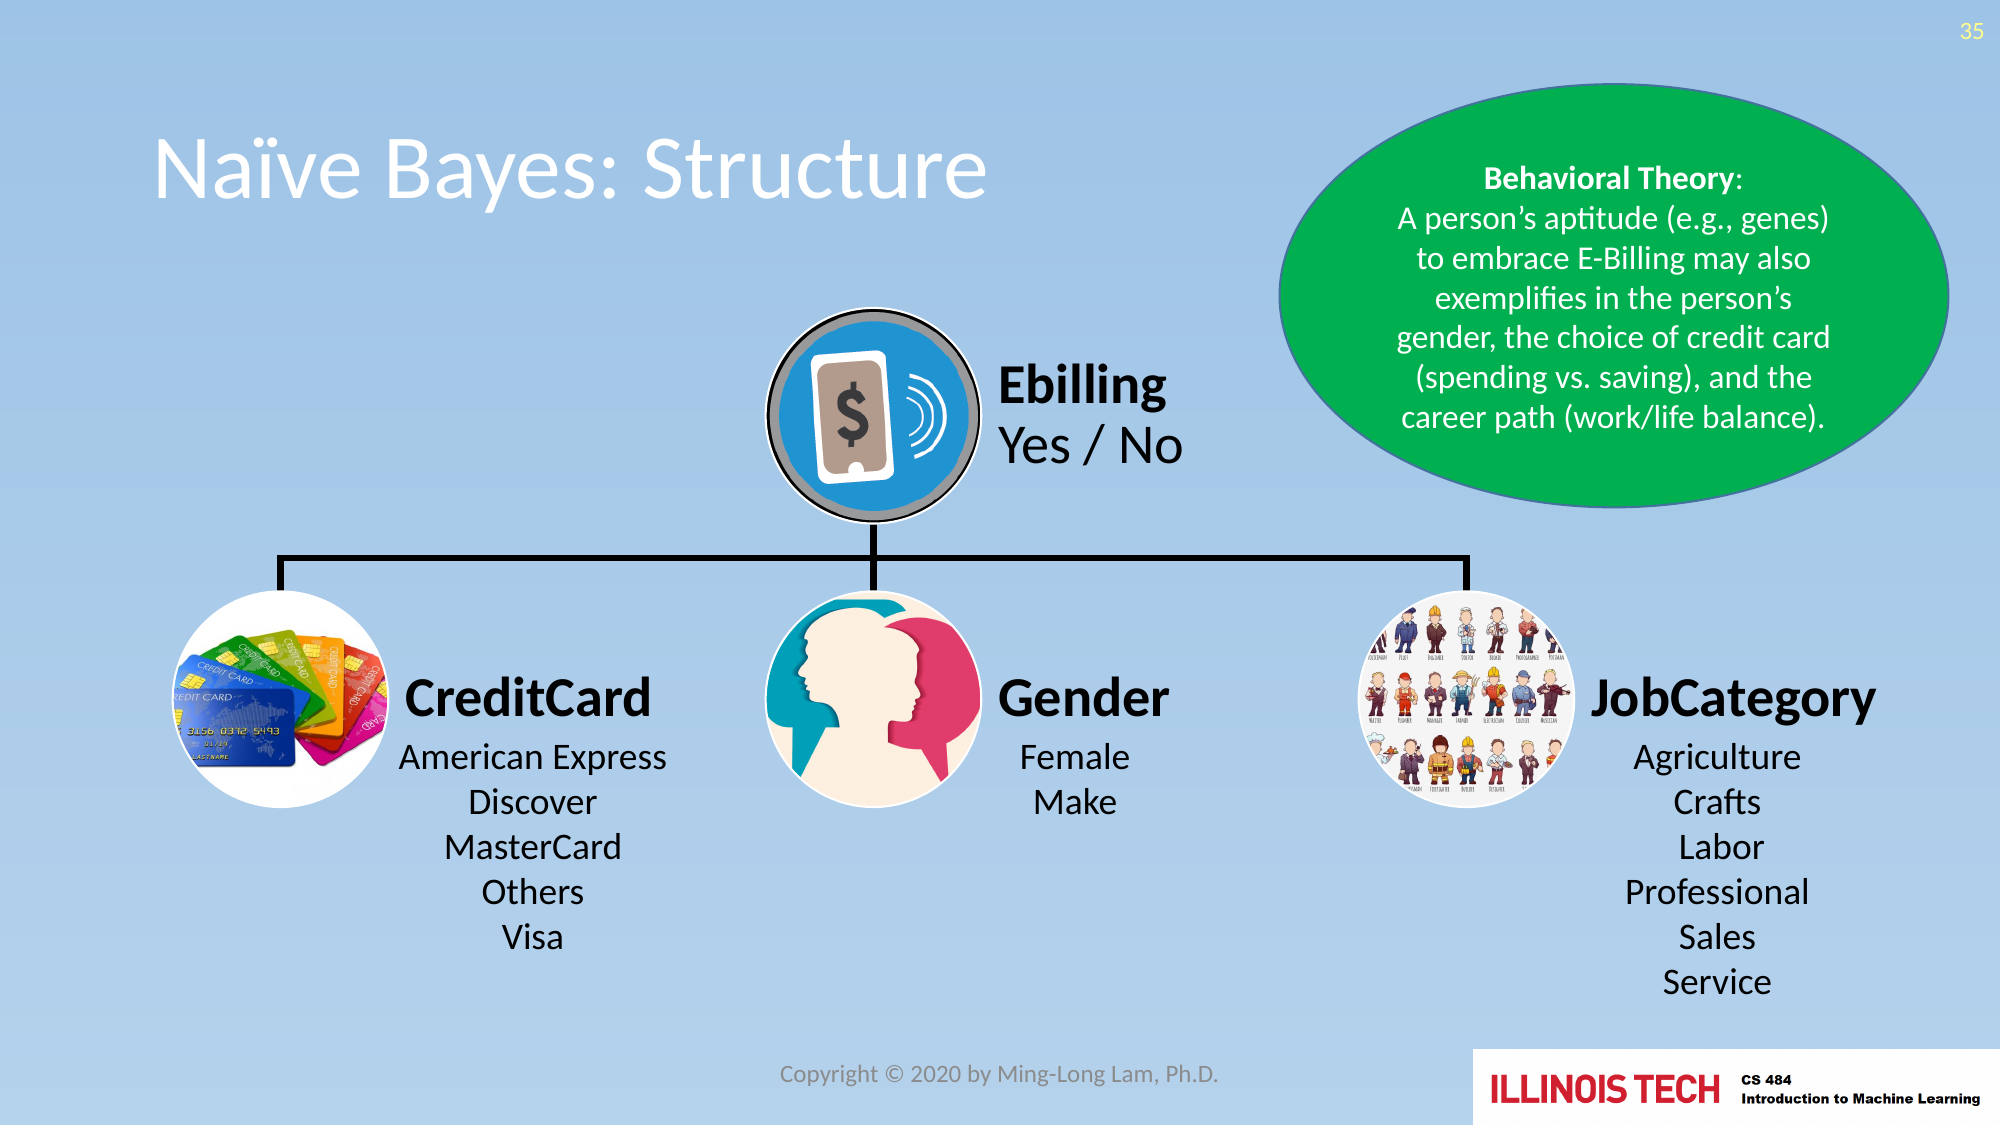

35
# Naïve Bayes: Structure
Behavioral Theory:
A person’s aptitude (e.g., genes) to embrace E-Billing may also exemplifies in the person’s gender, the choice of credit card (spending vs. saving), and the career path (work/life balance).
Ebilling
Yes / No
CreditCard
Gender
JobCategory
American Express Discover MasterCard
Others
Visa
Female
Make
Agriculture
Crafts
 Labor
Professional
Sales
Service
Copyright © 2020 by Ming-Long Lam, Ph.D.